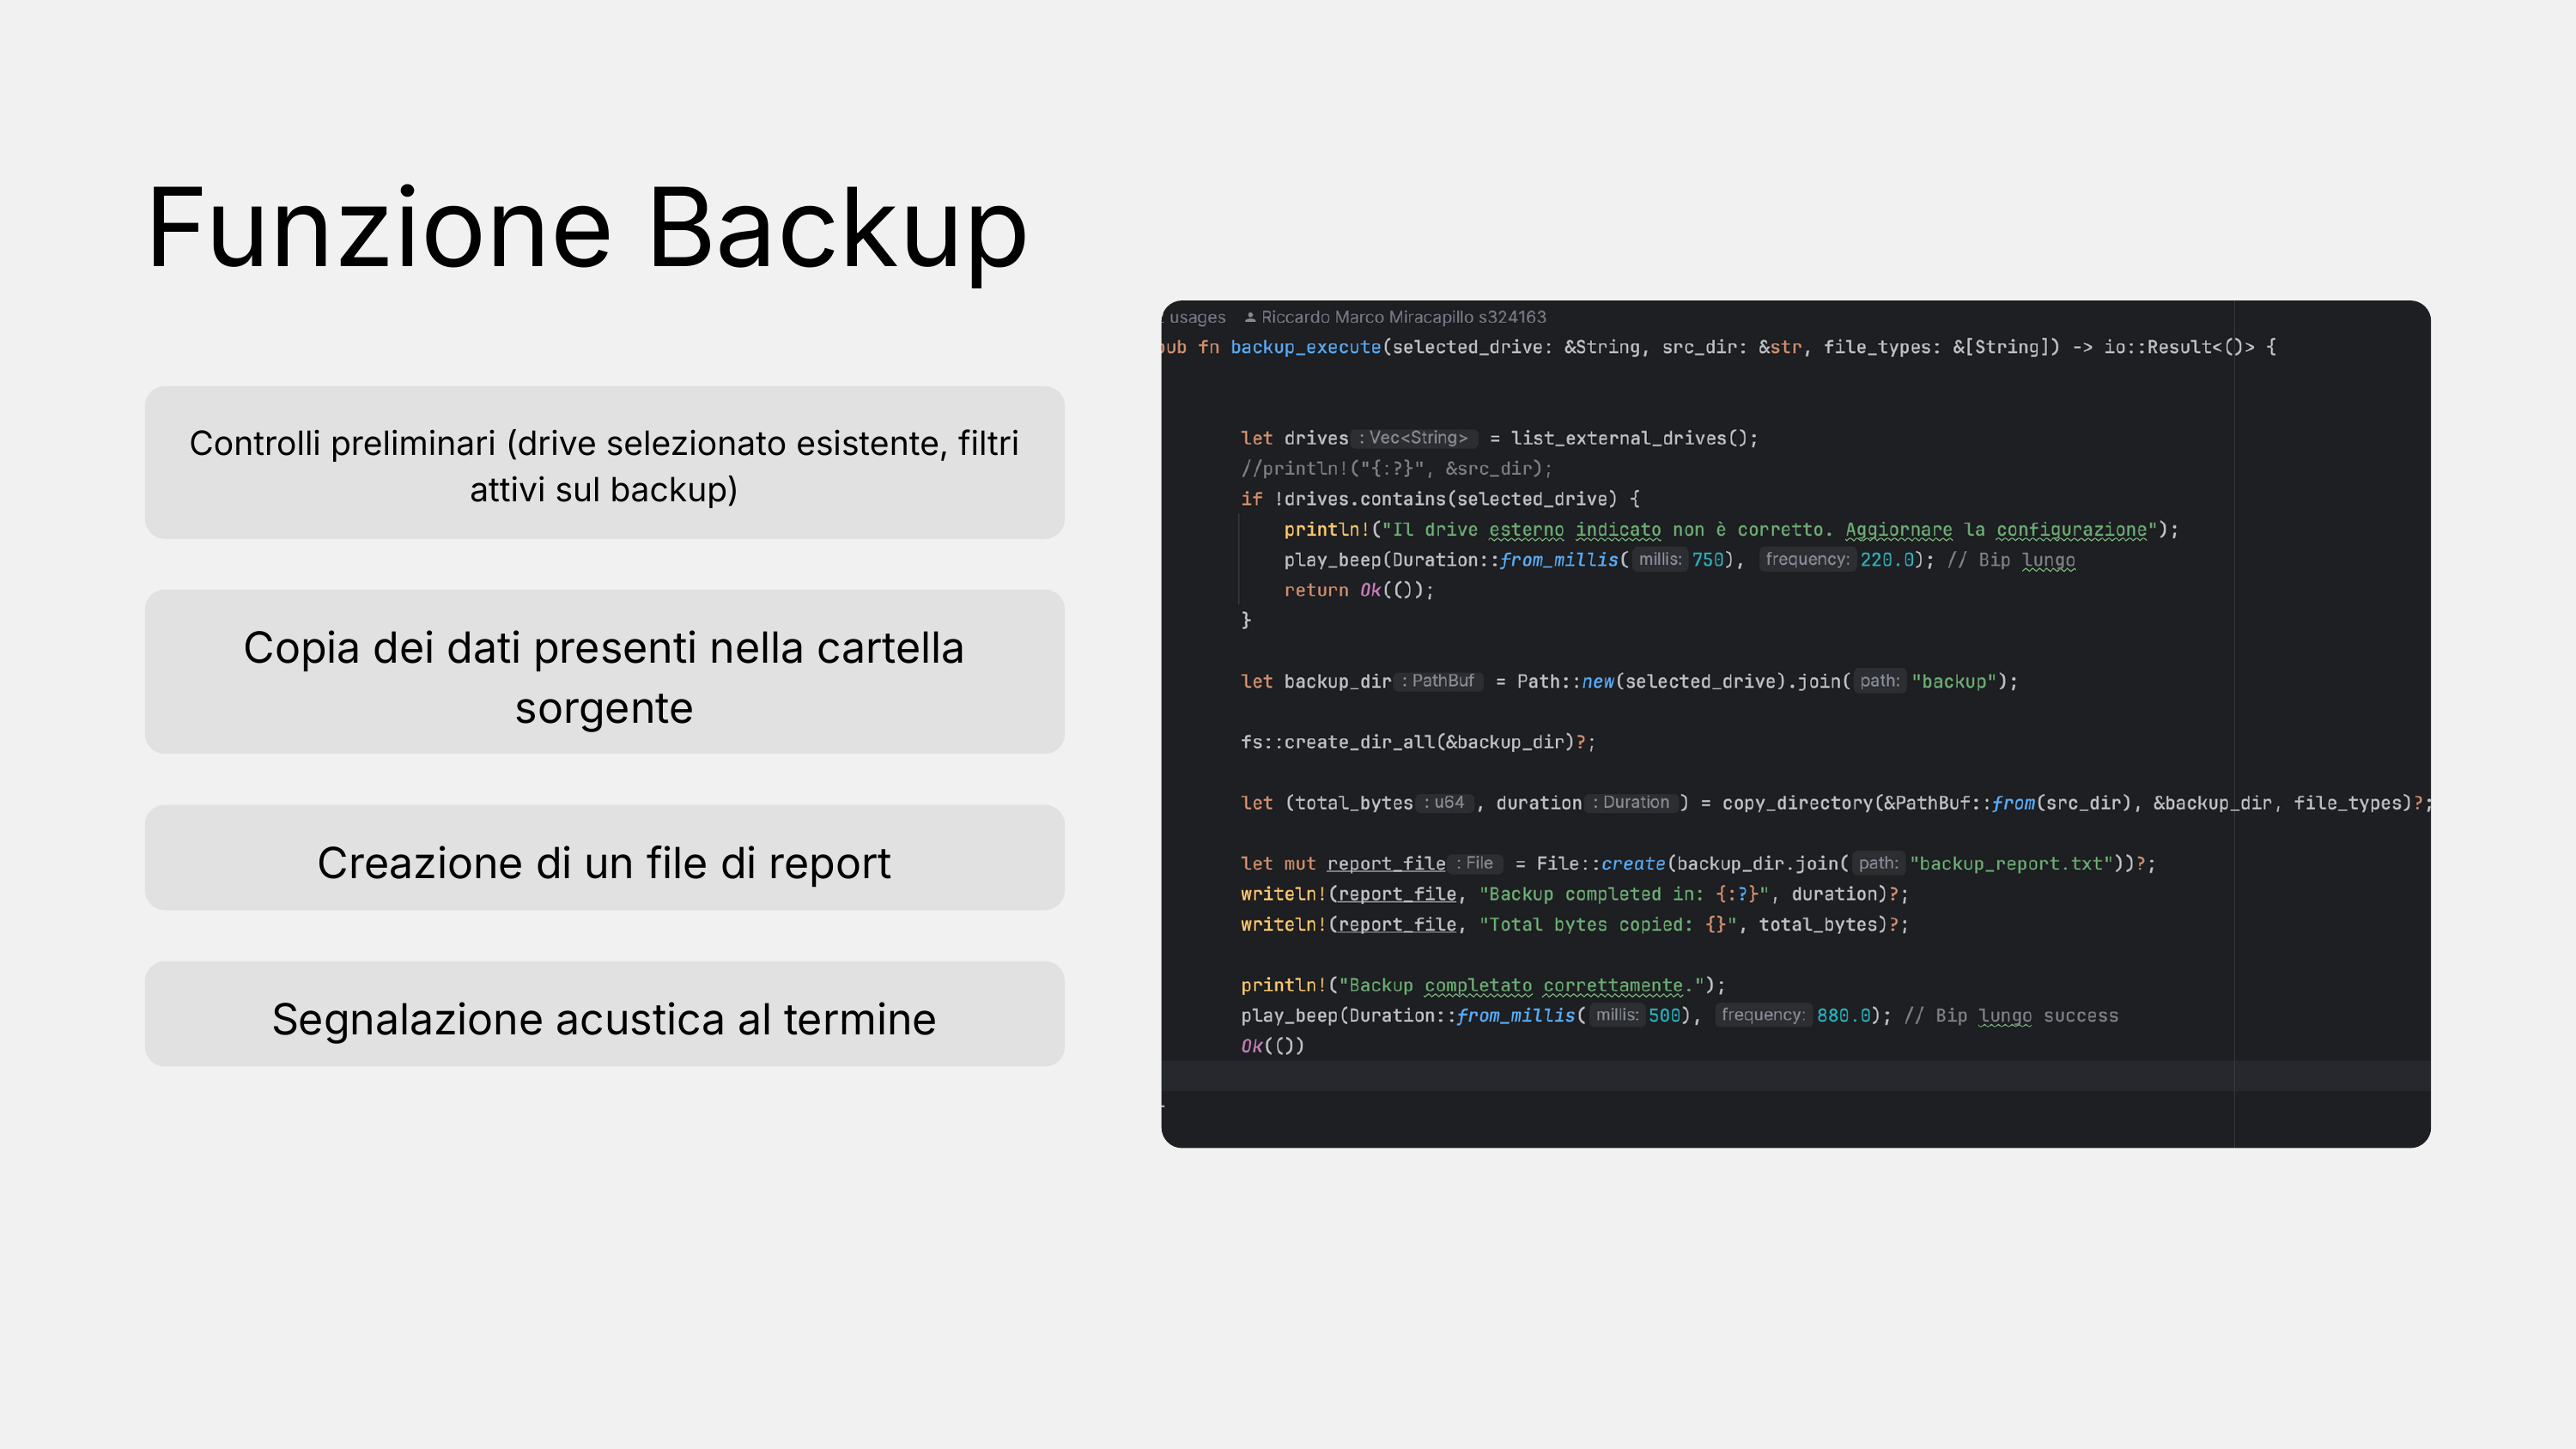

Funzione Backup

Controlli preliminari (drive selezionato esistente, filtri attivi sul backup)

Copia dei dati presenti nella cartella sorgente

Creazione di un file di report

Segnalazione acustica al termine